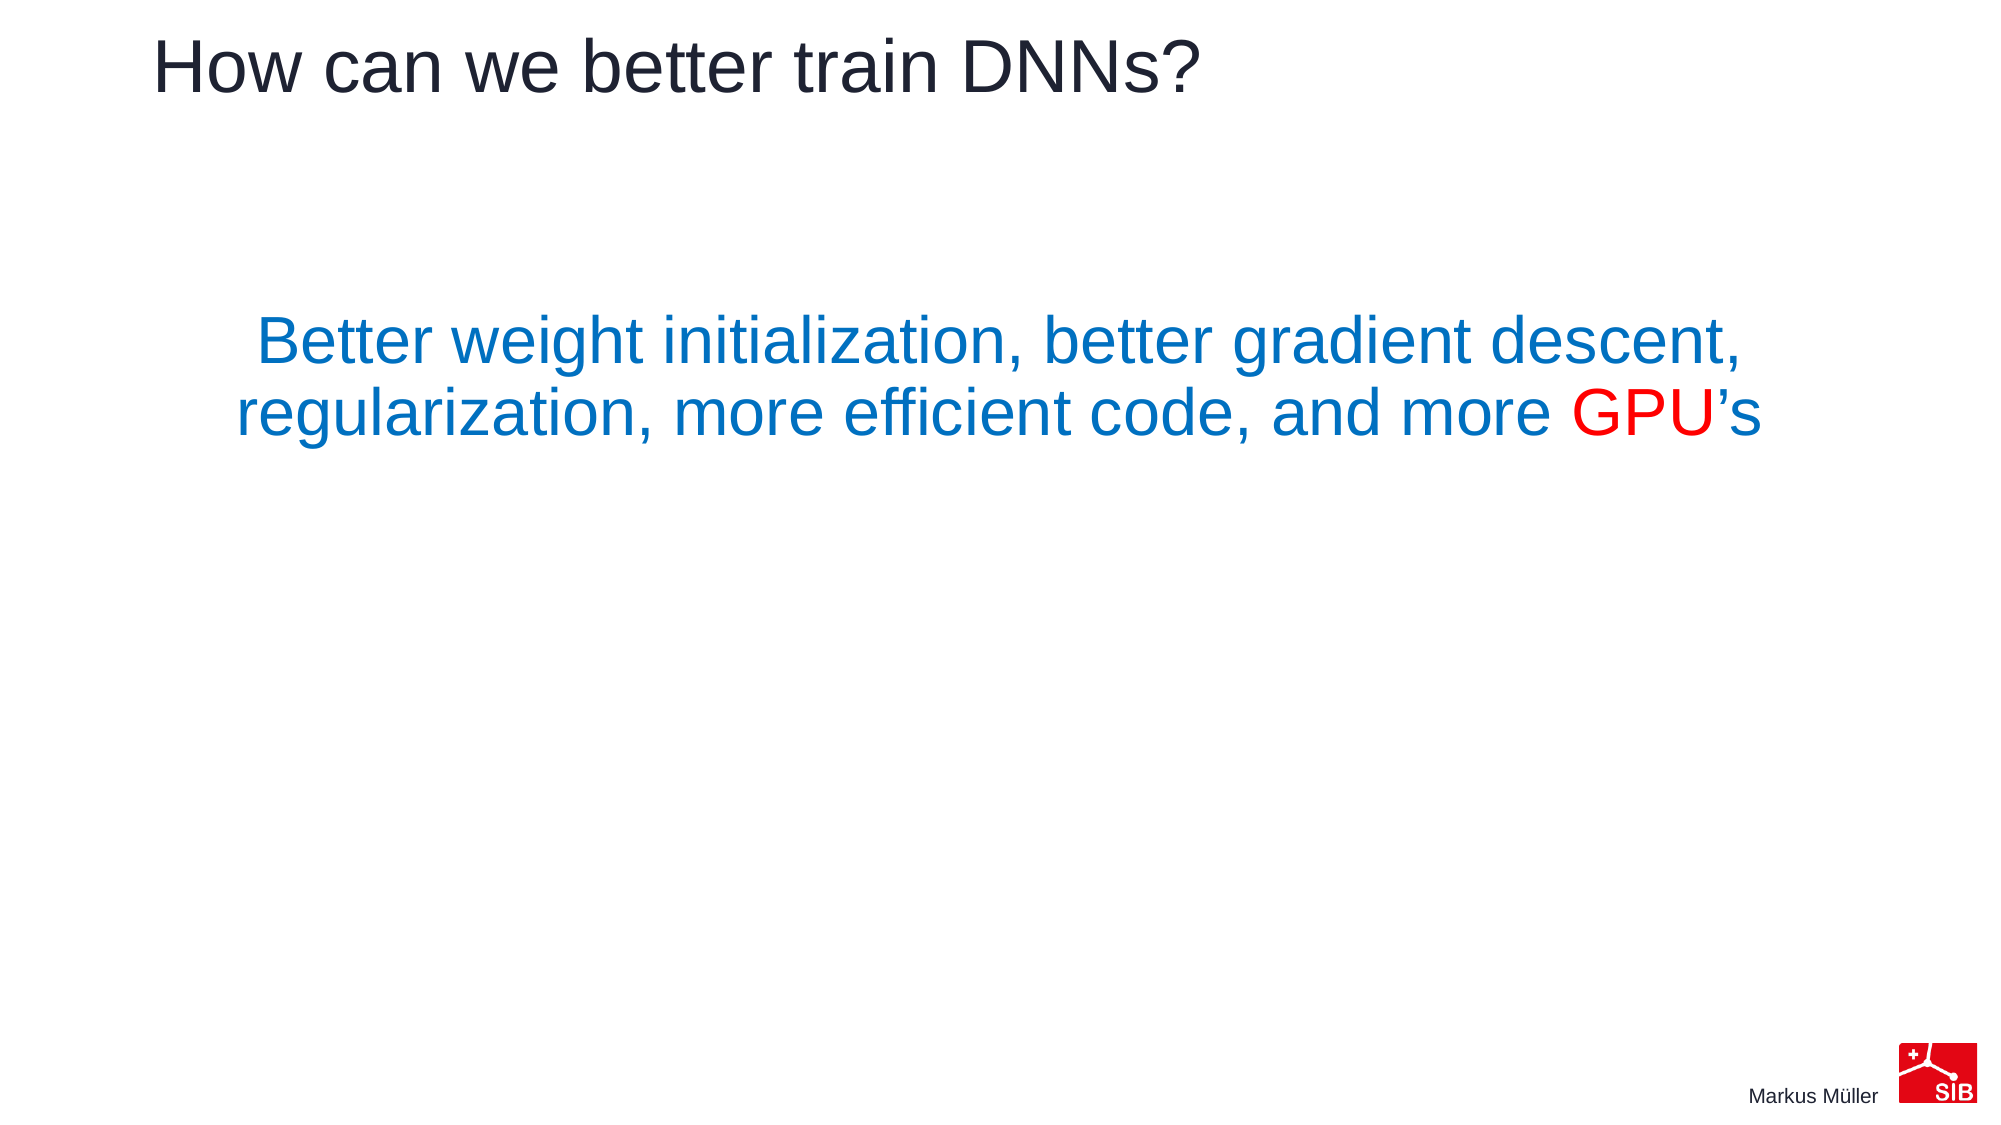

# How can we better train DNNs?
Better weight initialization, better gradient descent, regularization, more efficient code, and more GPU’s
Markus Müller